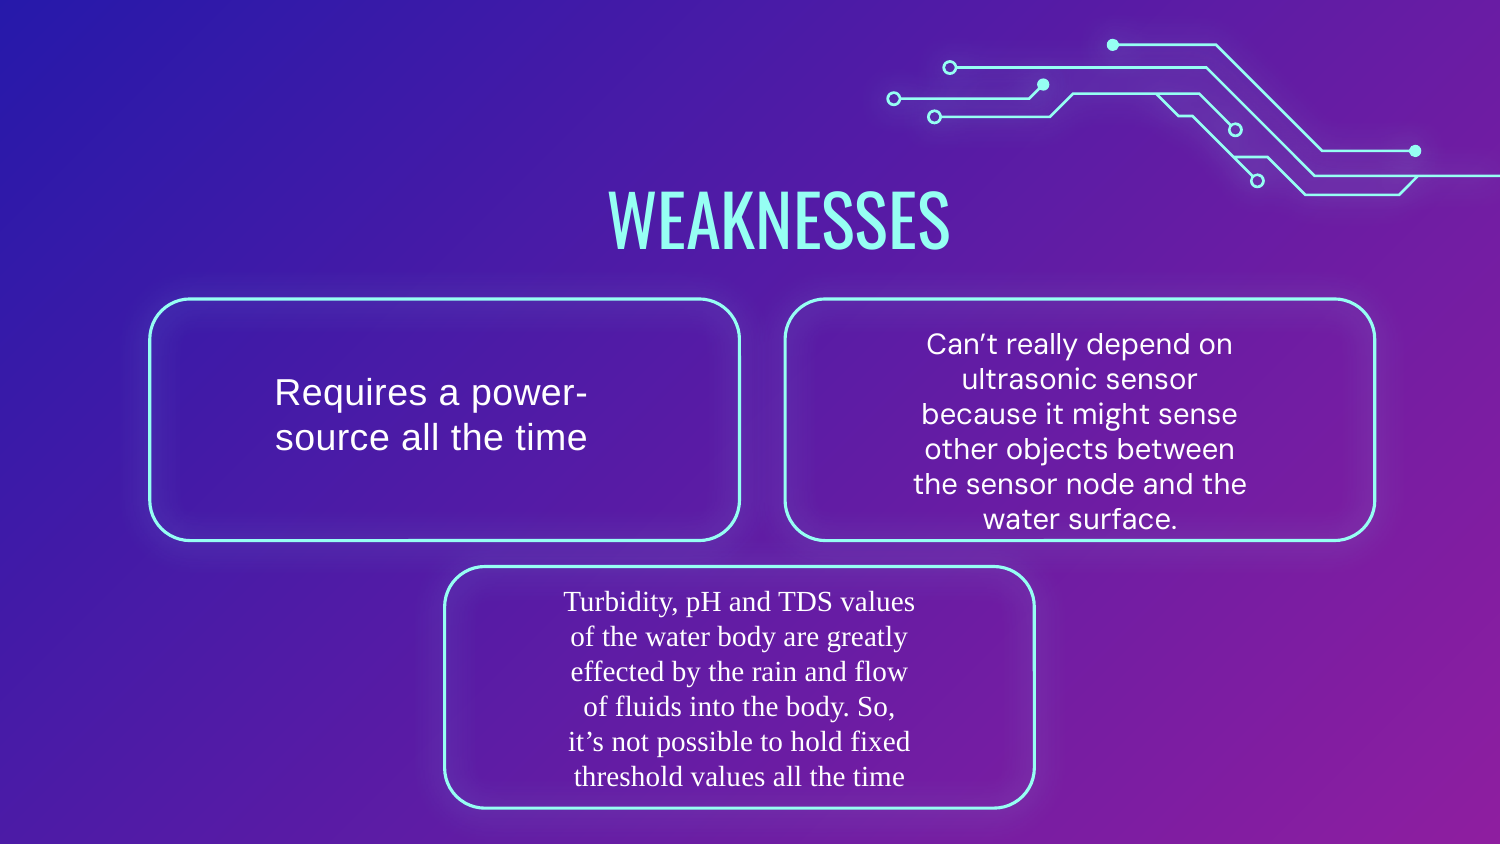

WEAKNESSES

Requires a power-source all the time

Can’t really depend on ultrasonic sensor because it might sense other objects between the sensor node and the water surface.
Turbidity, pH and TDS values of the water body are greatly effected by the rain and flow of fluids into the body. So, it’s not possible to hold fixed threshold values all the time